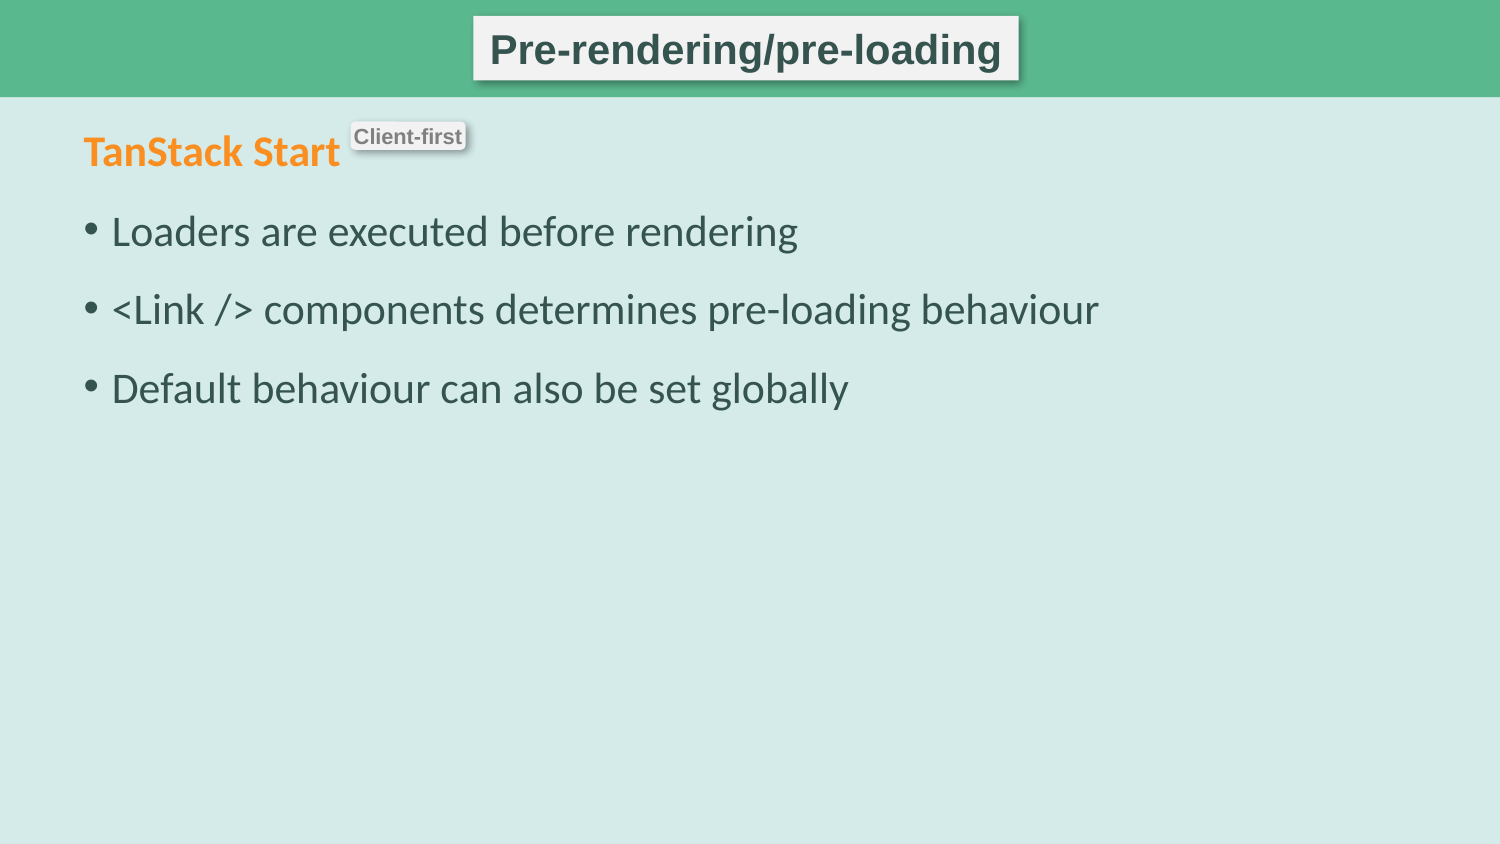

# Server side rendering (SSR)
Pre-rendering/pre-loading
TanStack Start
Loaders are executed before rendering
<Link /> components determines pre-loading behaviour
Default behaviour can also be set globally

Client-first